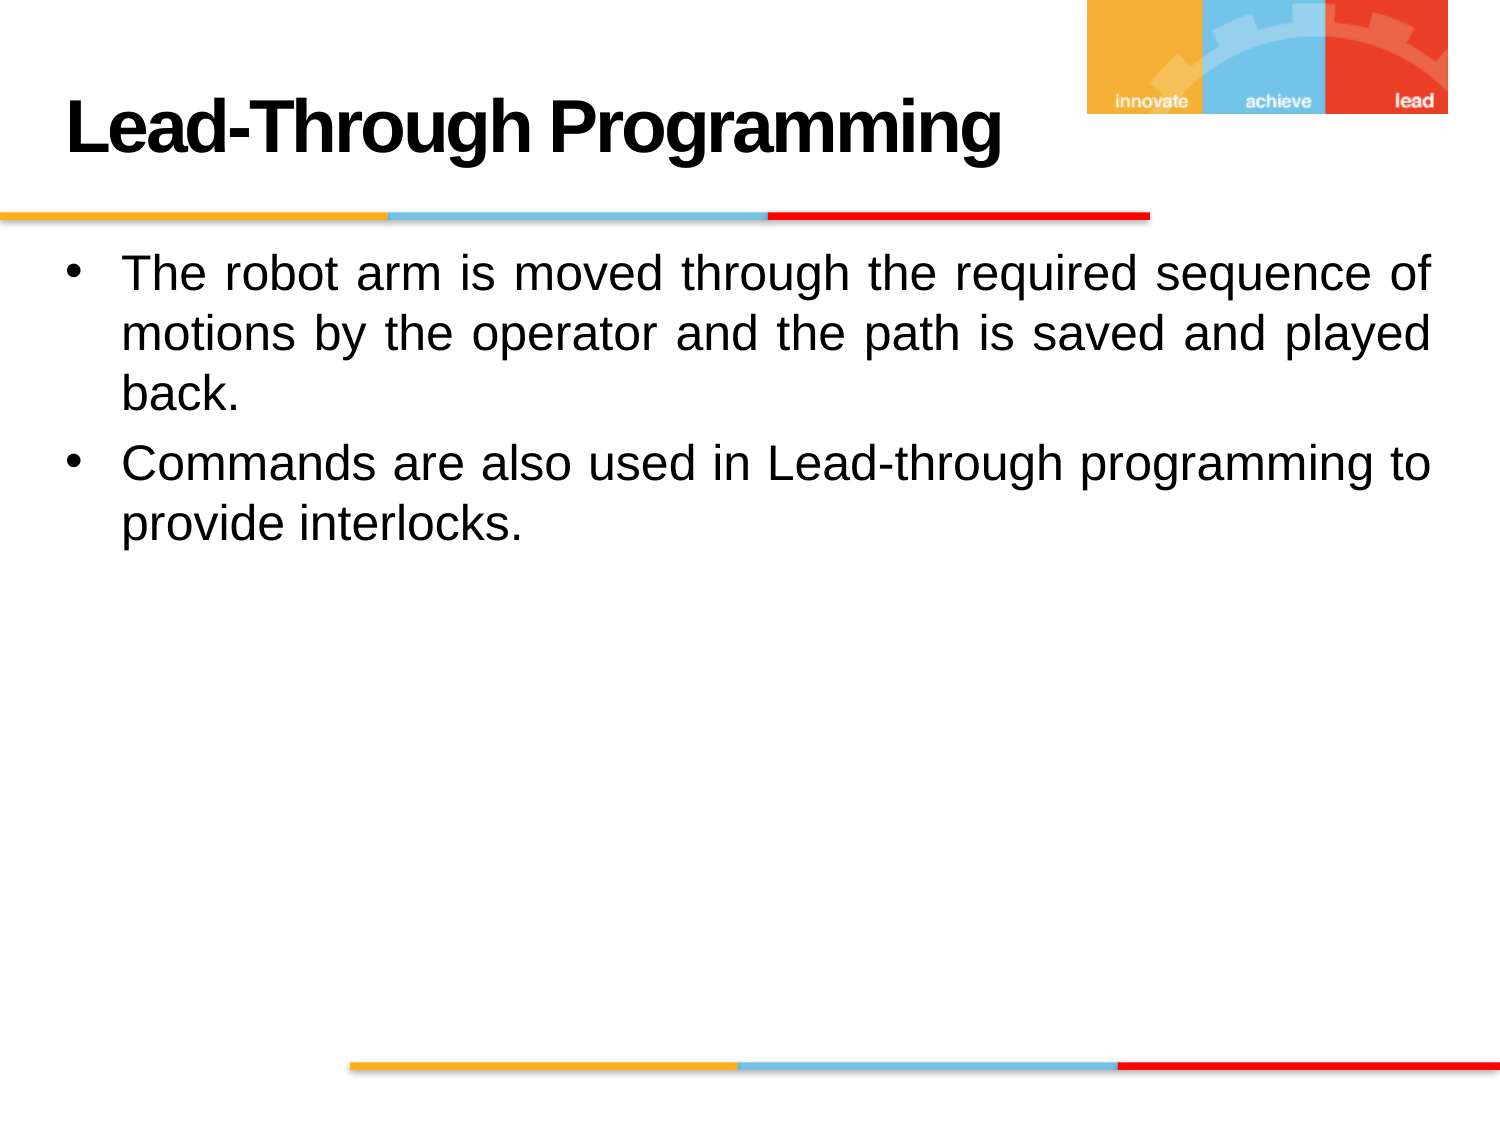

# Lead-Through Programming
The robot arm is moved through the required sequence of motions by the operator and the path is saved and played back.
Commands are also used in Lead-through programming to provide interlocks.